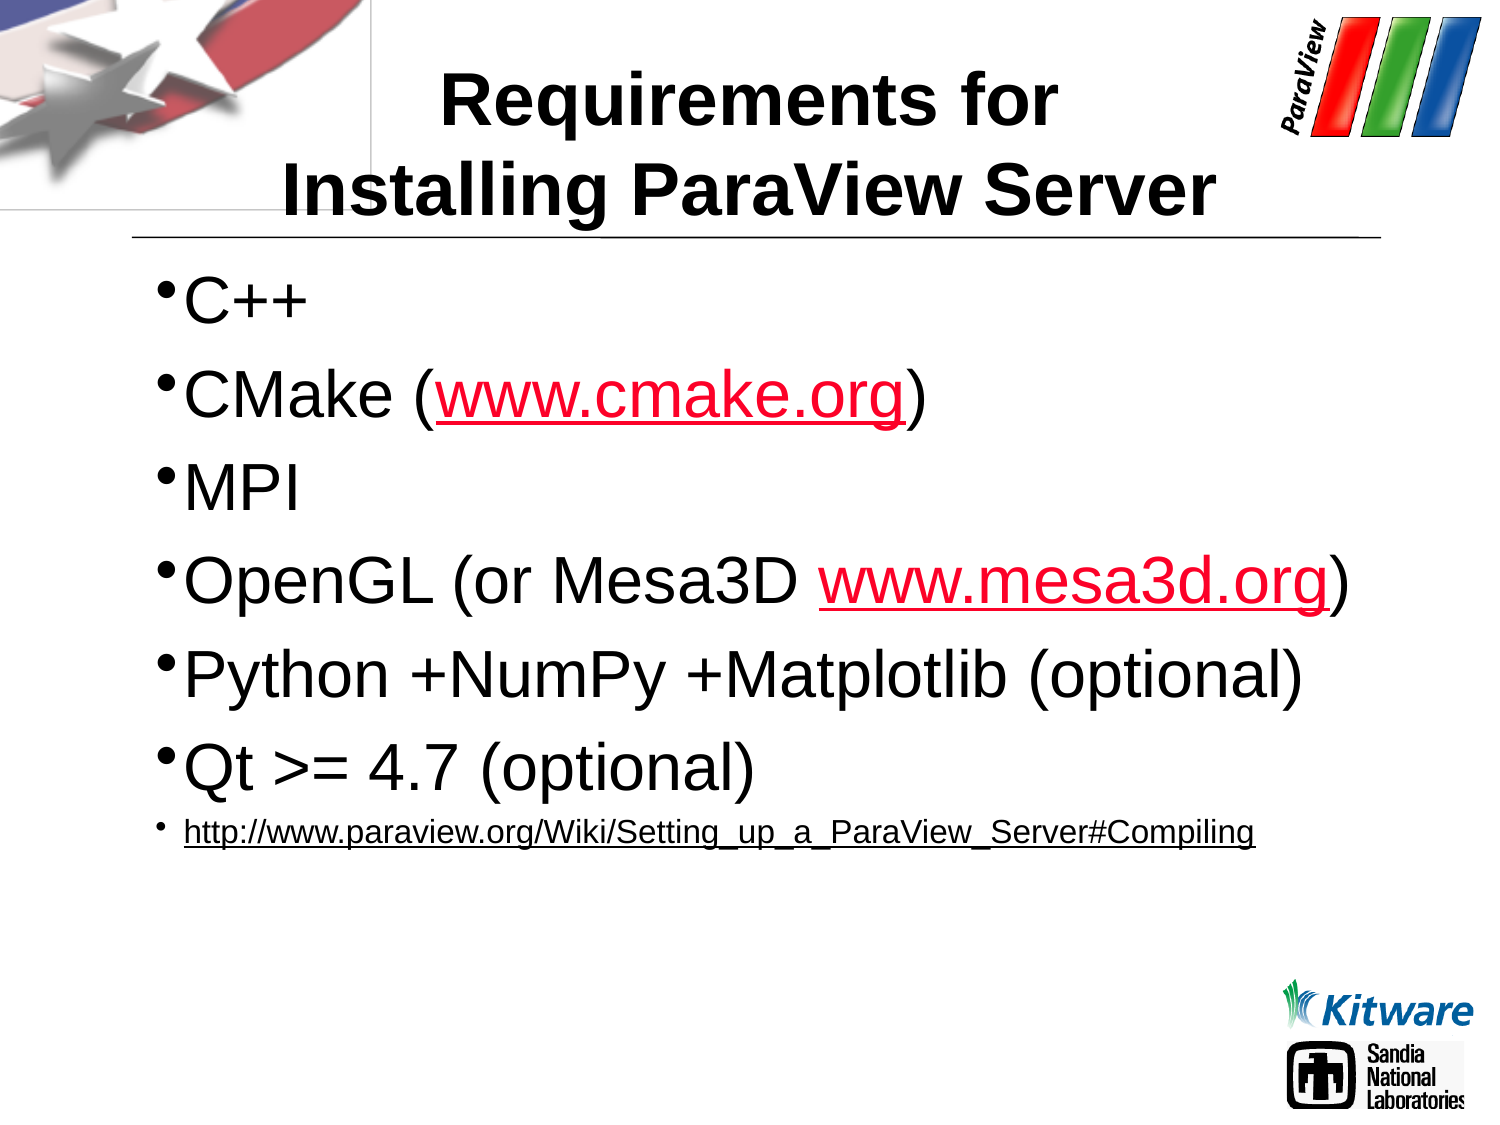

# Requirements for Installing ParaView Server
C++
CMake (www.cmake.org)
MPI
OpenGL (or Mesa3D www.mesa3d.org)
Python +NumPy +Matplotlib (optional)
Qt >= 4.7 (optional)
http://www.paraview.org/Wiki/Setting_up_a_ParaView_Server#Compiling